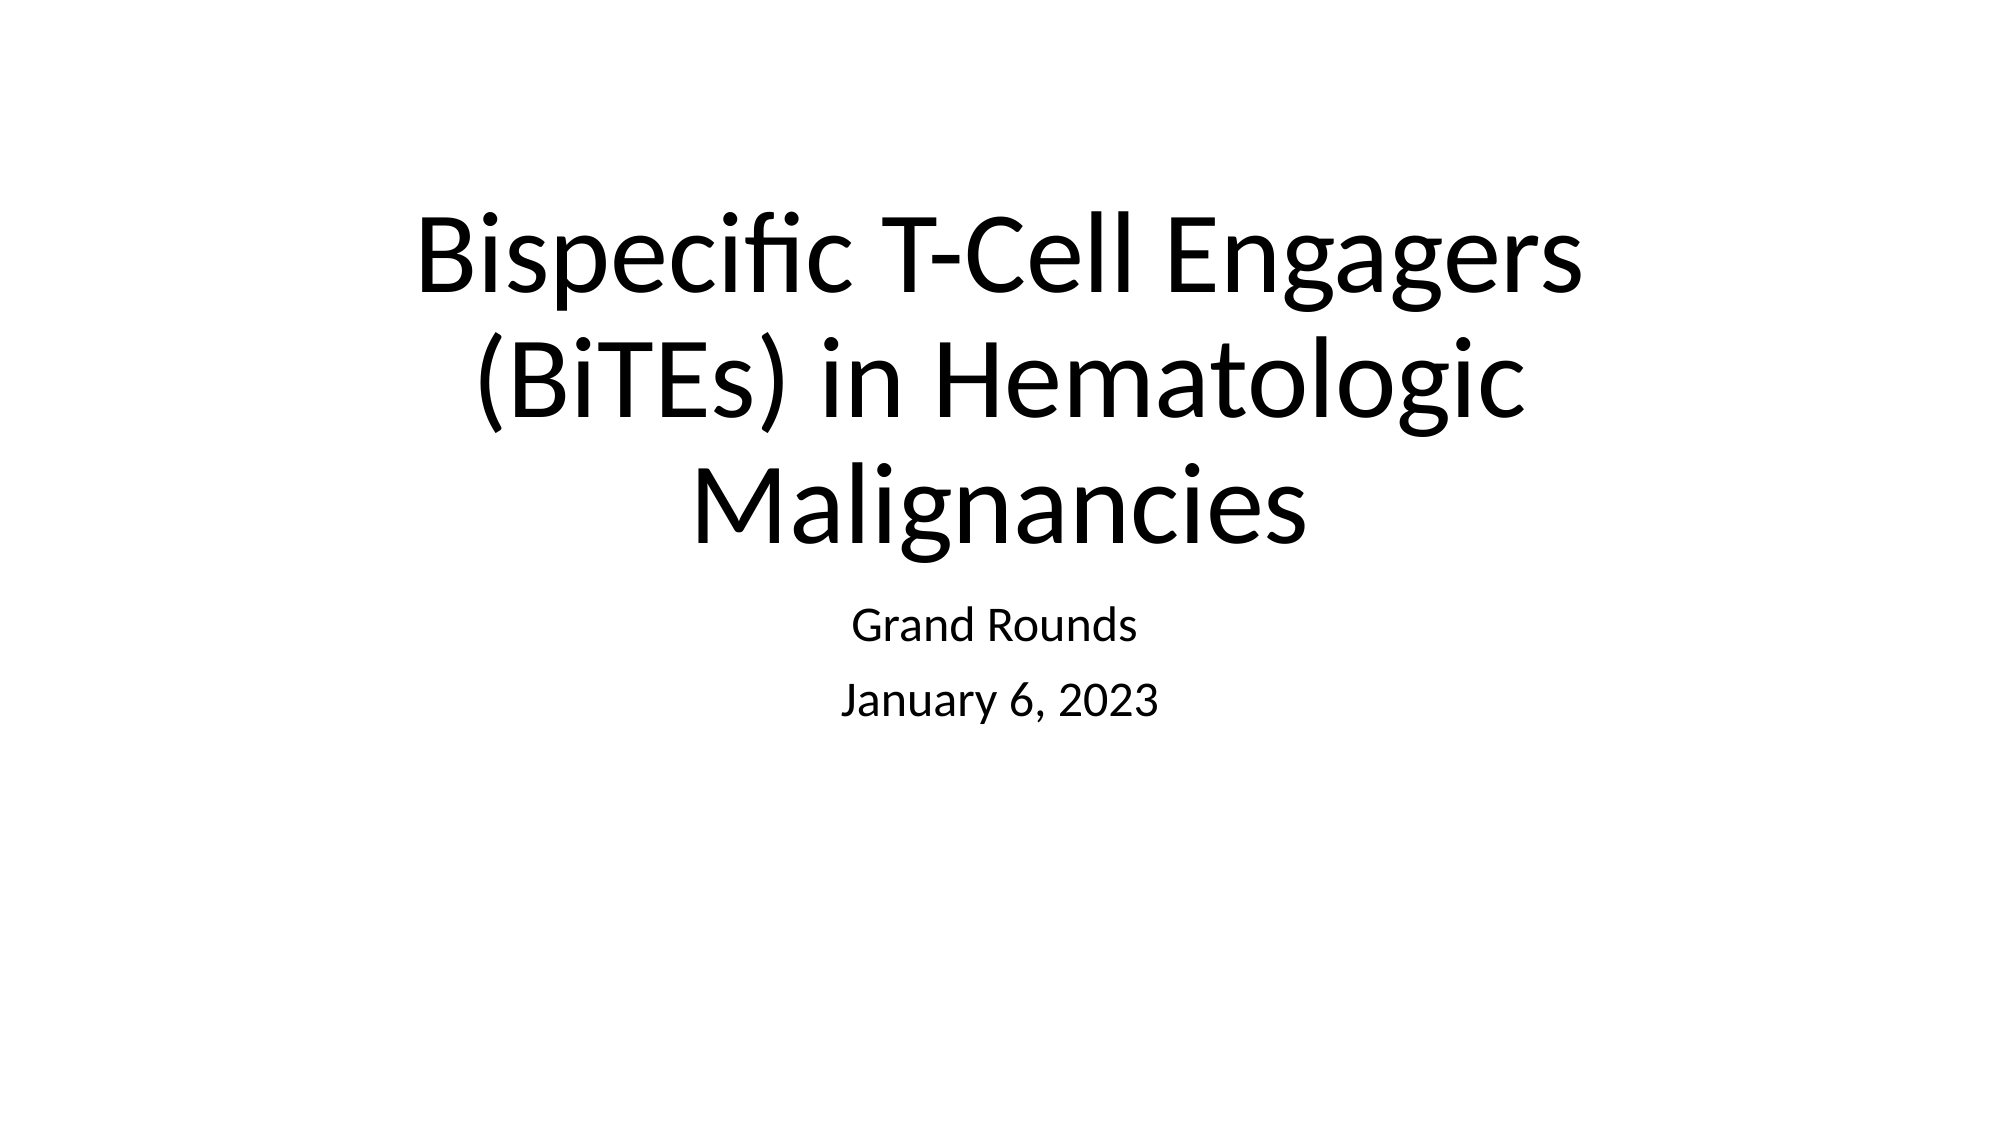

# Bispecific T-Cell Engagers (BiTEs) in Hematologic Malignancies
Grand Rounds
January 6, 2023